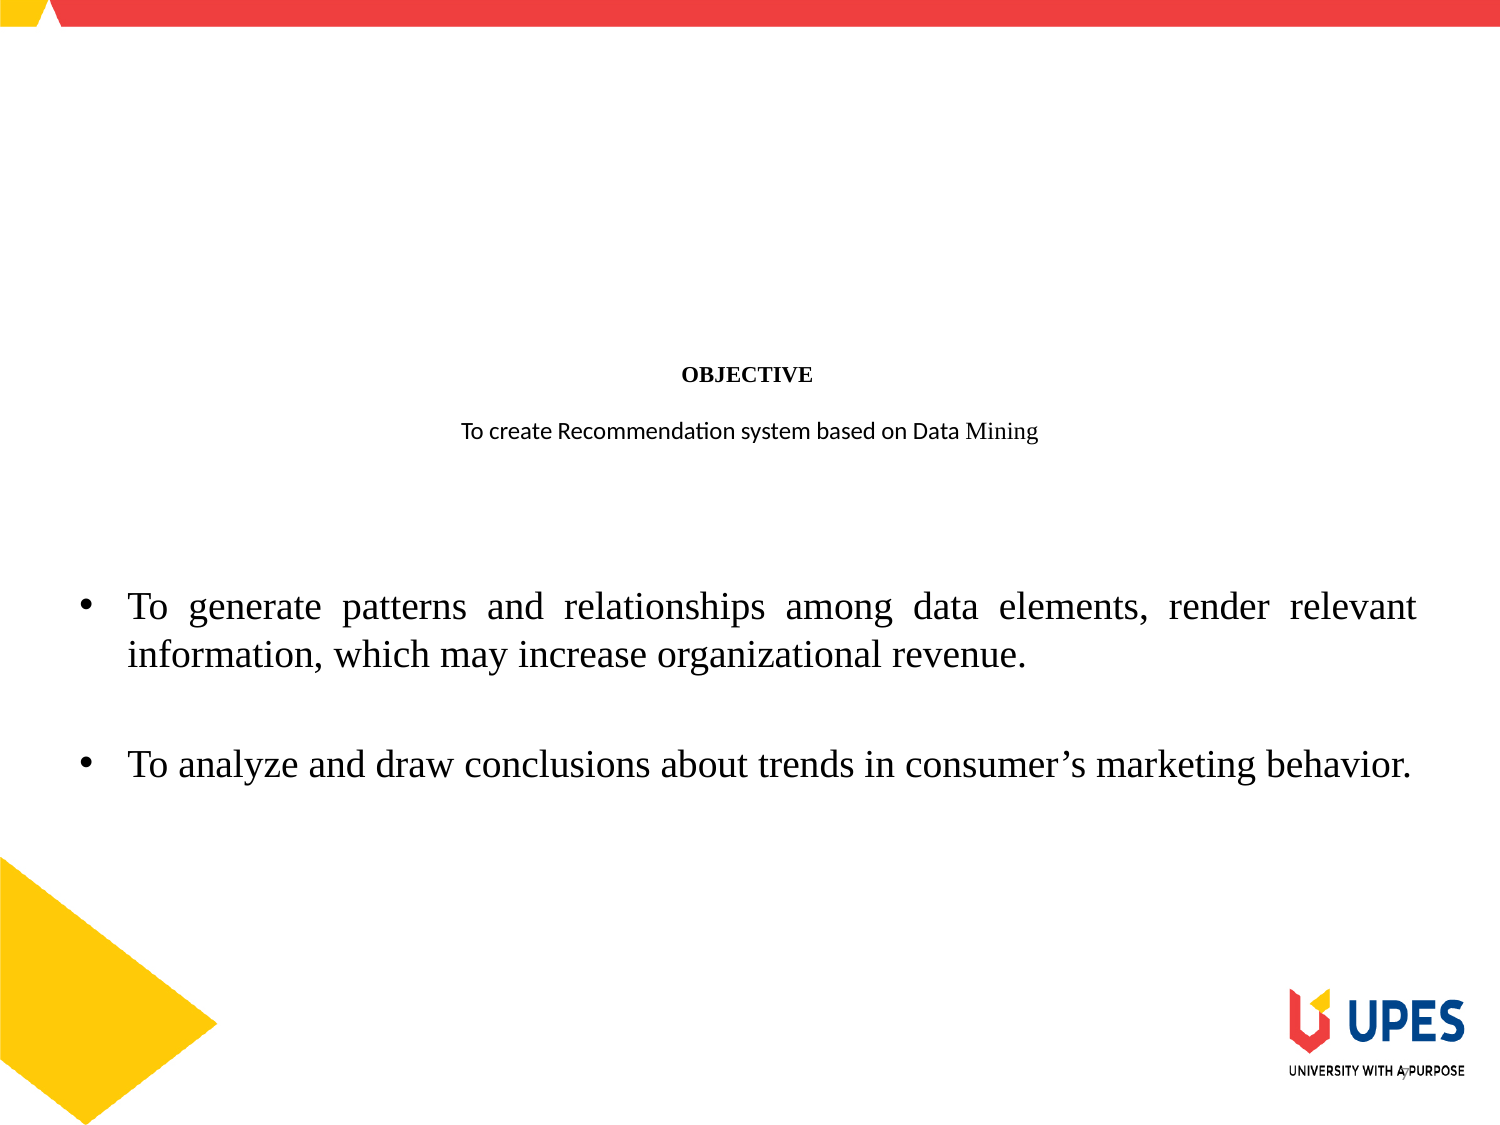

# OBJECTIVE To create Recommendation system based on Data Mining

To generate patterns and relationships among data elements, render relevant information, which may increase organizational revenue.

To analyze and draw conclusions about trends in consumer’s marketing behavior.

7